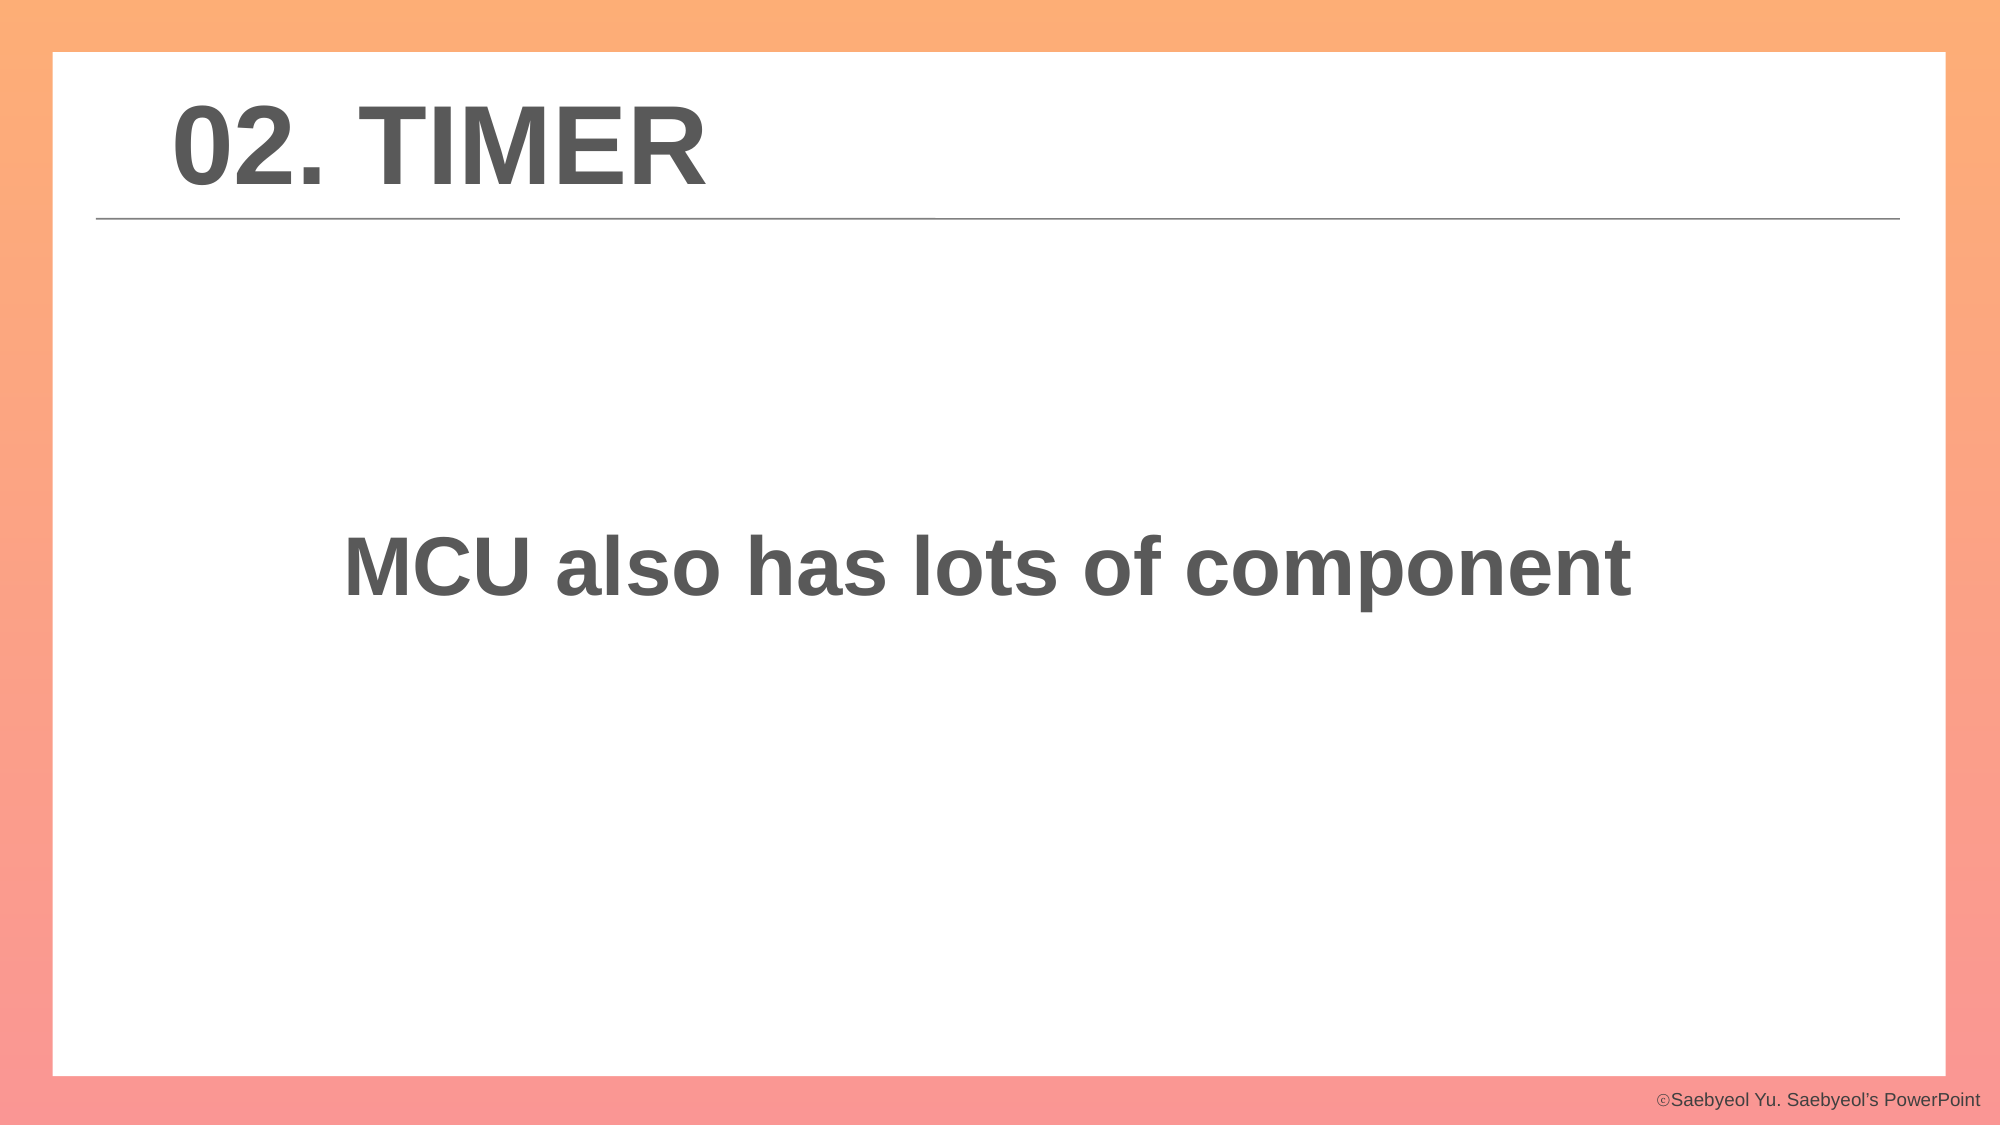

02. TIMER
MCU also has lots of component